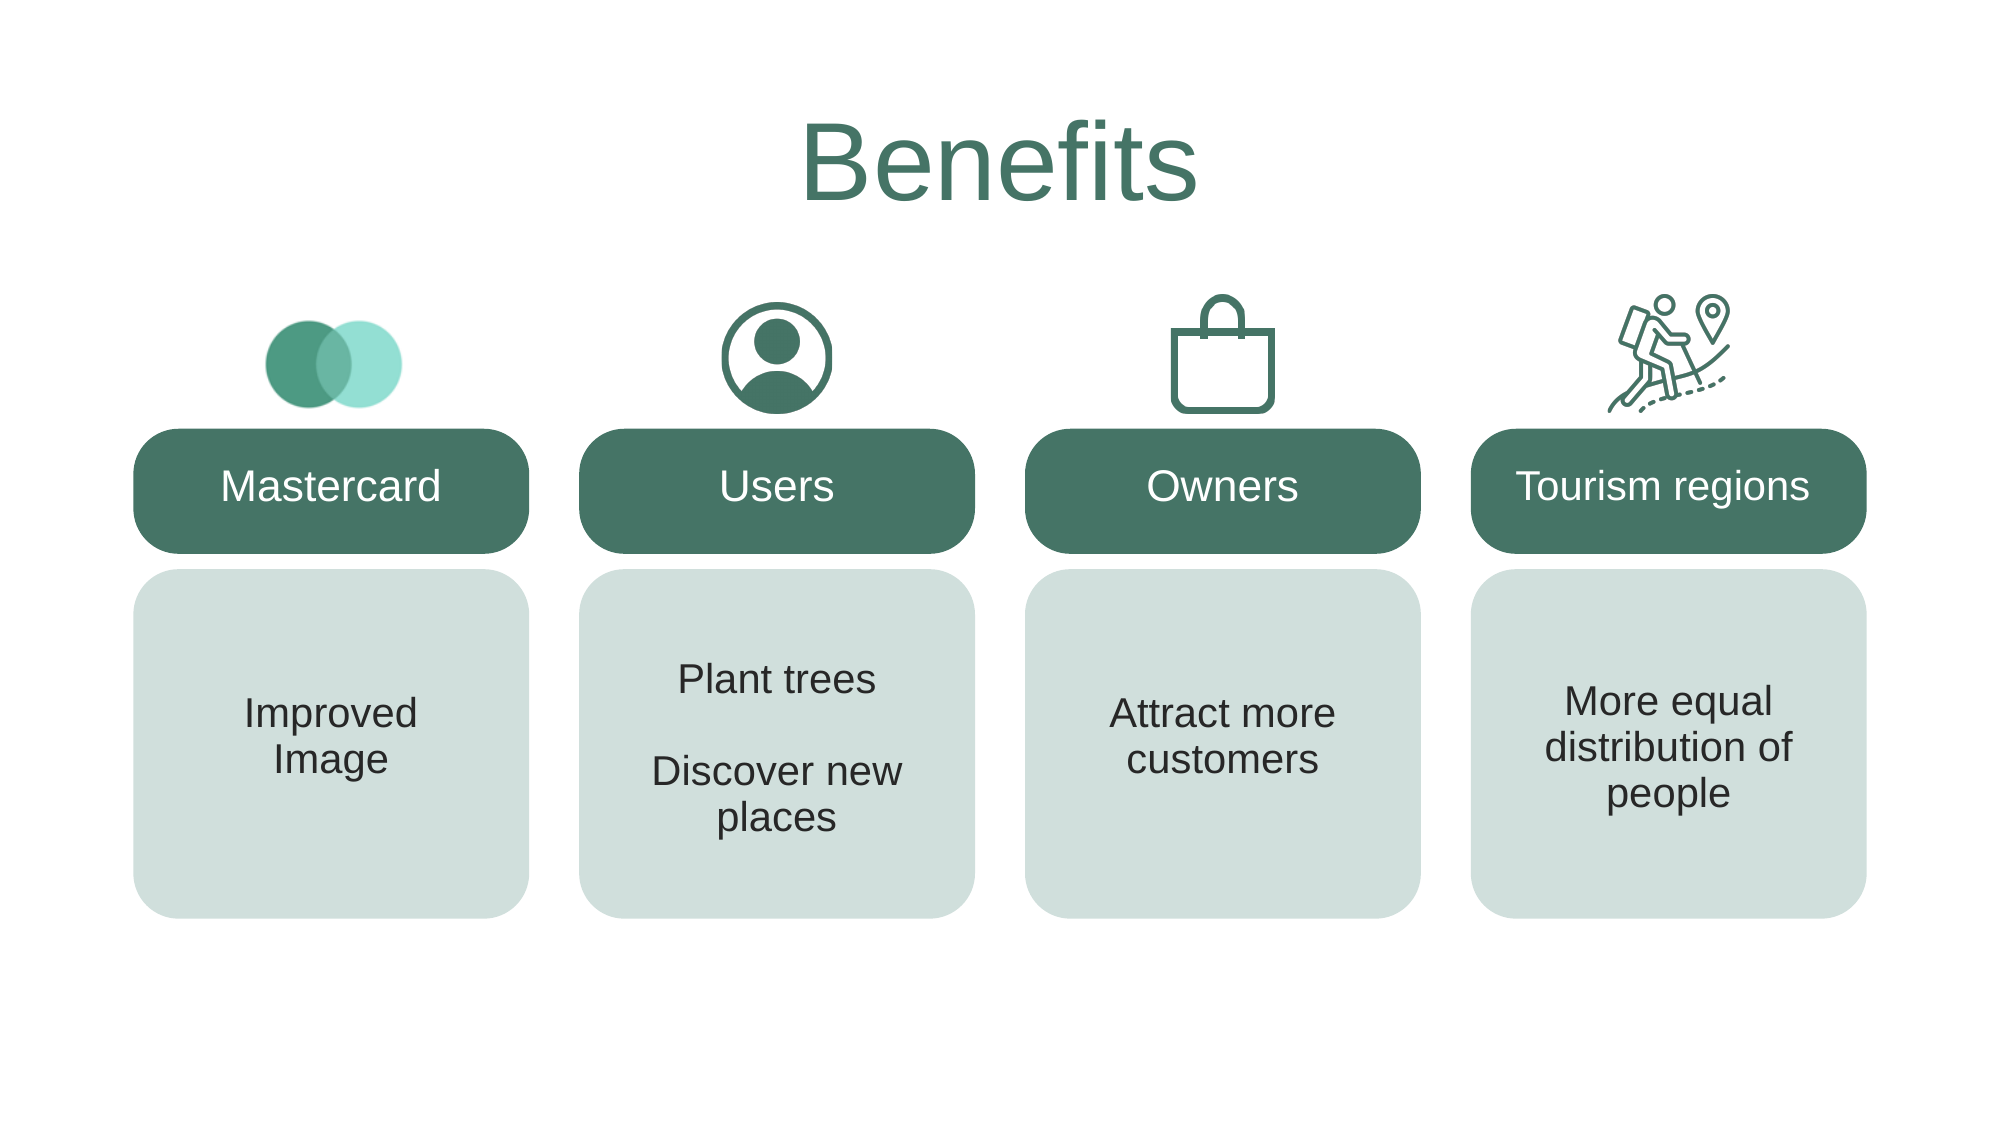

Benefits

Mastercard

Users

Owners

Tourism regions

Plant trees

Discover new places
More equal distribution of people
Improved Image
Attract more customers